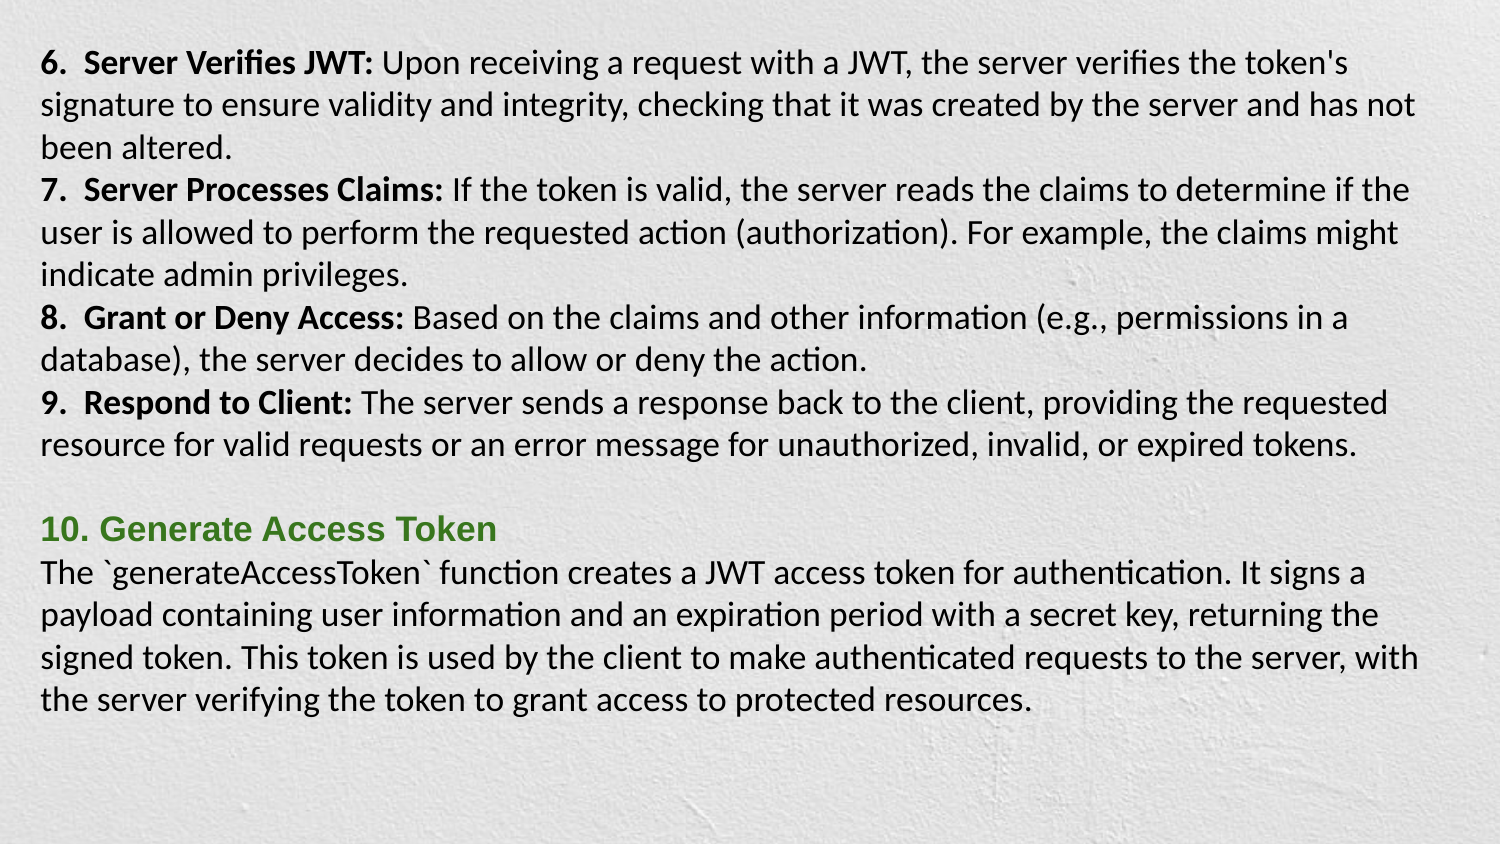

6.  Server Verifies JWT: Upon receiving a request with a JWT, the server verifies the token's signature to ensure validity and integrity, checking that it was created by the server and has not been altered.
7.  Server Processes Claims: If the token is valid, the server reads the claims to determine if the user is allowed to perform the requested action (authorization). For example, the claims might indicate admin privileges.
8.  Grant or Deny Access: Based on the claims and other information (e.g., permissions in a database), the server decides to allow or deny the action.
9.  Respond to Client: The server sends a response back to the client, providing the requested resource for valid requests or an error message for unauthorized, invalid, or expired tokens.

10. Generate Access Token
The `generateAccessToken` function creates a JWT access token for authentication. It signs a payload containing user information and an expiration period with a secret key, returning the signed token. This token is used by the client to make authenticated requests to the server, with the server verifying the token to grant access to protected resources.